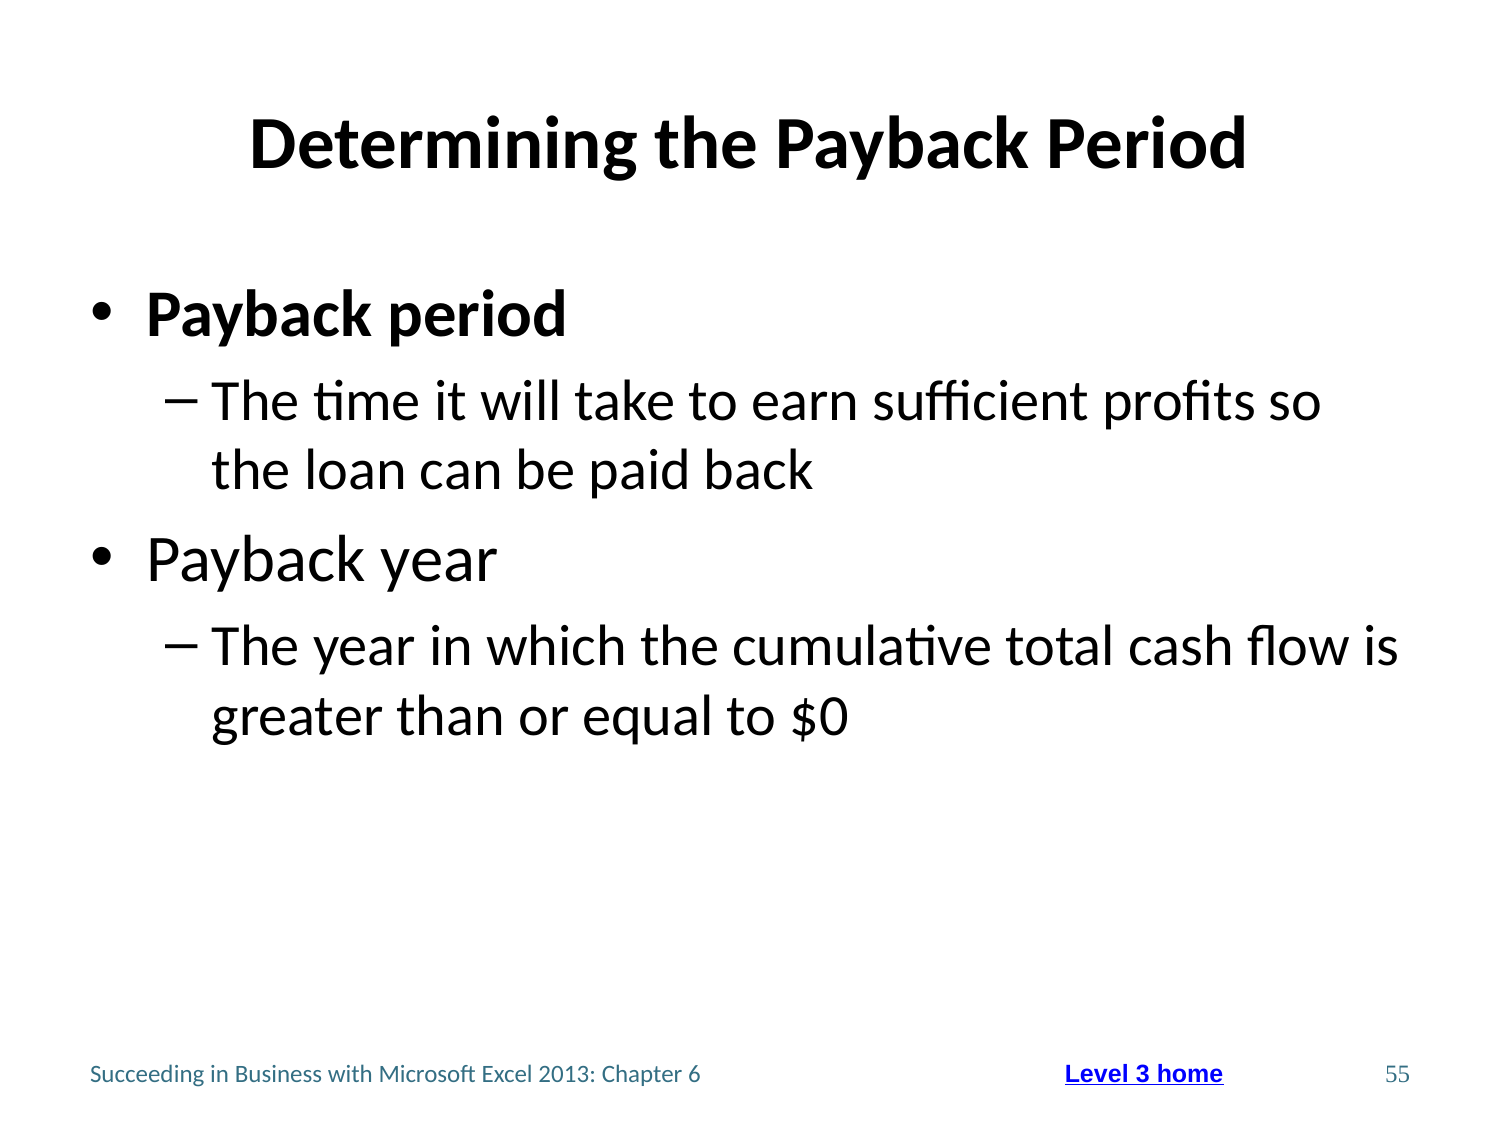

# Determining the Payback Period
Payback period
The time it will take to earn sufficient profits so the loan can be paid back
Payback year
The year in which the cumulative total cash flow is greater than or equal to $0
Succeeding in Business with Microsoft Excel 2013: Chapter 6
55
Level 3 home